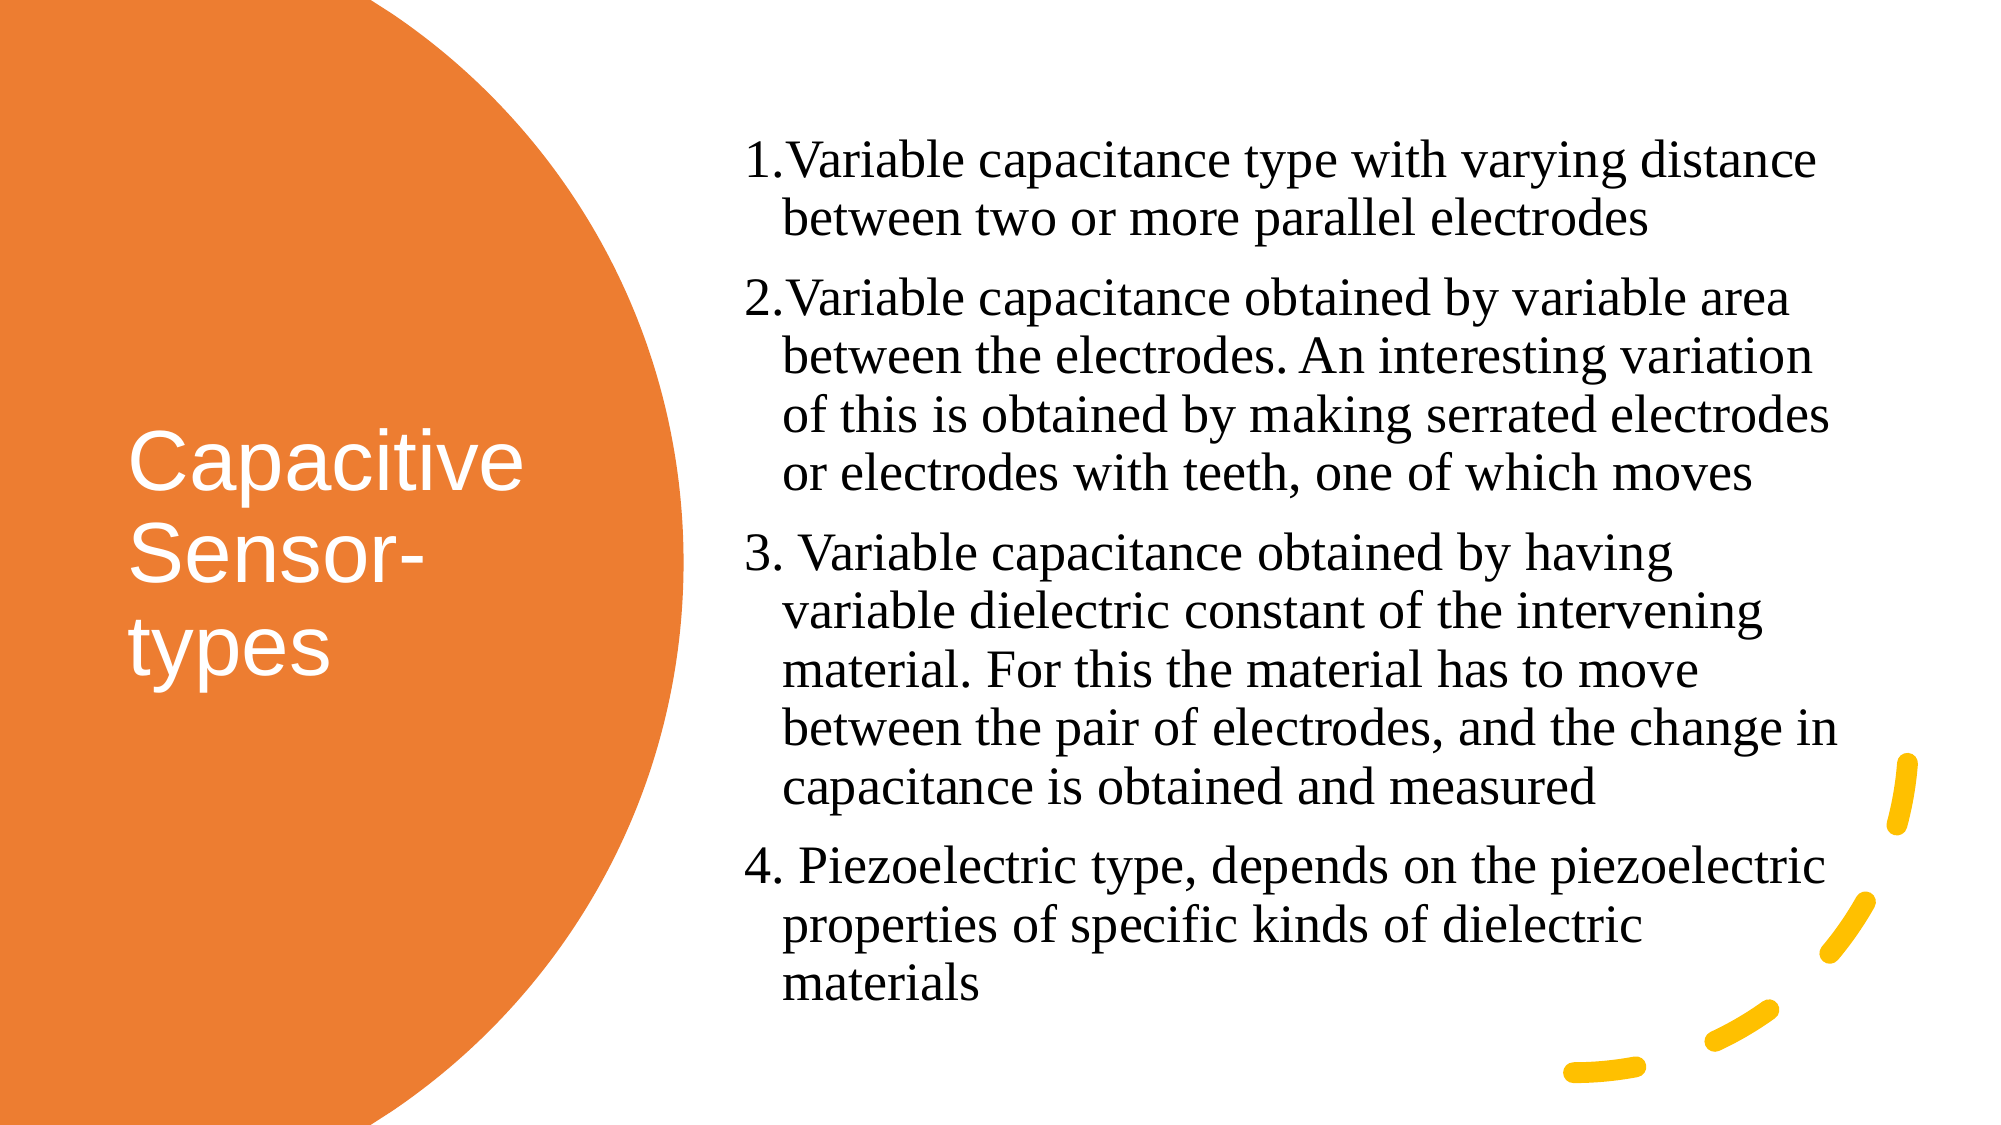

1.Variable capacitance type with varying distance between two or more parallel electrodes
2.Variable capacitance obtained by variable area between the electrodes. An interesting variation of this is obtained by making serrated electrodes or electrodes with teeth, one of which moves
3. Variable capacitance obtained by having variable dielectric constant of the intervening material. For this the material has to move between the pair of electrodes, and the change in capacitance is obtained and measured
4. Piezoelectric type, depends on the piezoelectric properties of specific kinds of dielectric materials
# Capacitive Sensor-types